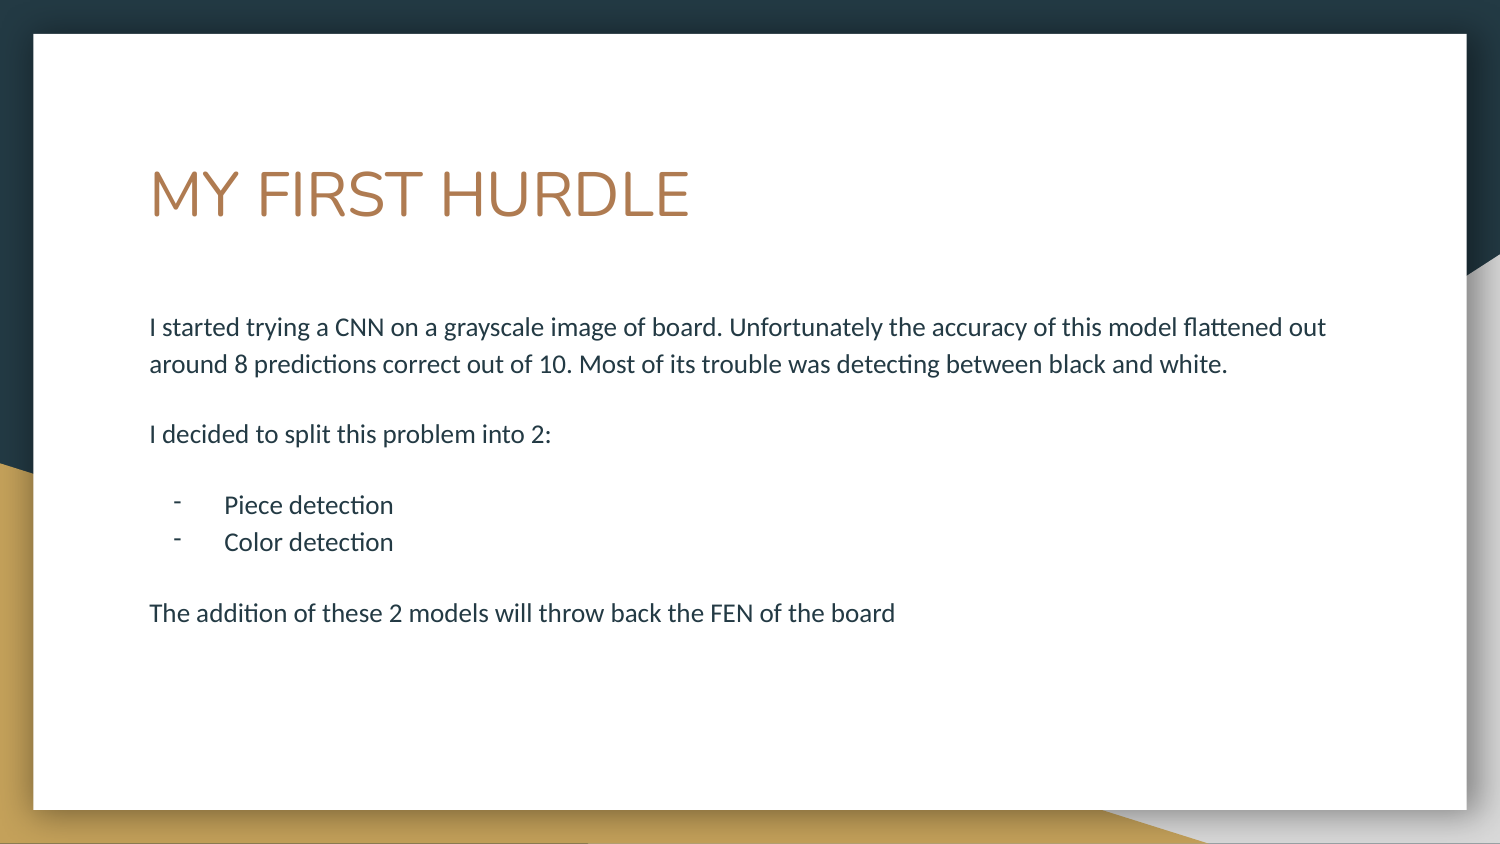

# MY FIRST HURDLE
I started trying a CNN on a grayscale image of board. Unfortunately the accuracy of this model flattened out around 8 predictions correct out of 10. Most of its trouble was detecting between black and white.
I decided to split this problem into 2:
Piece detection
Color detection
The addition of these 2 models will throw back the FEN of the board